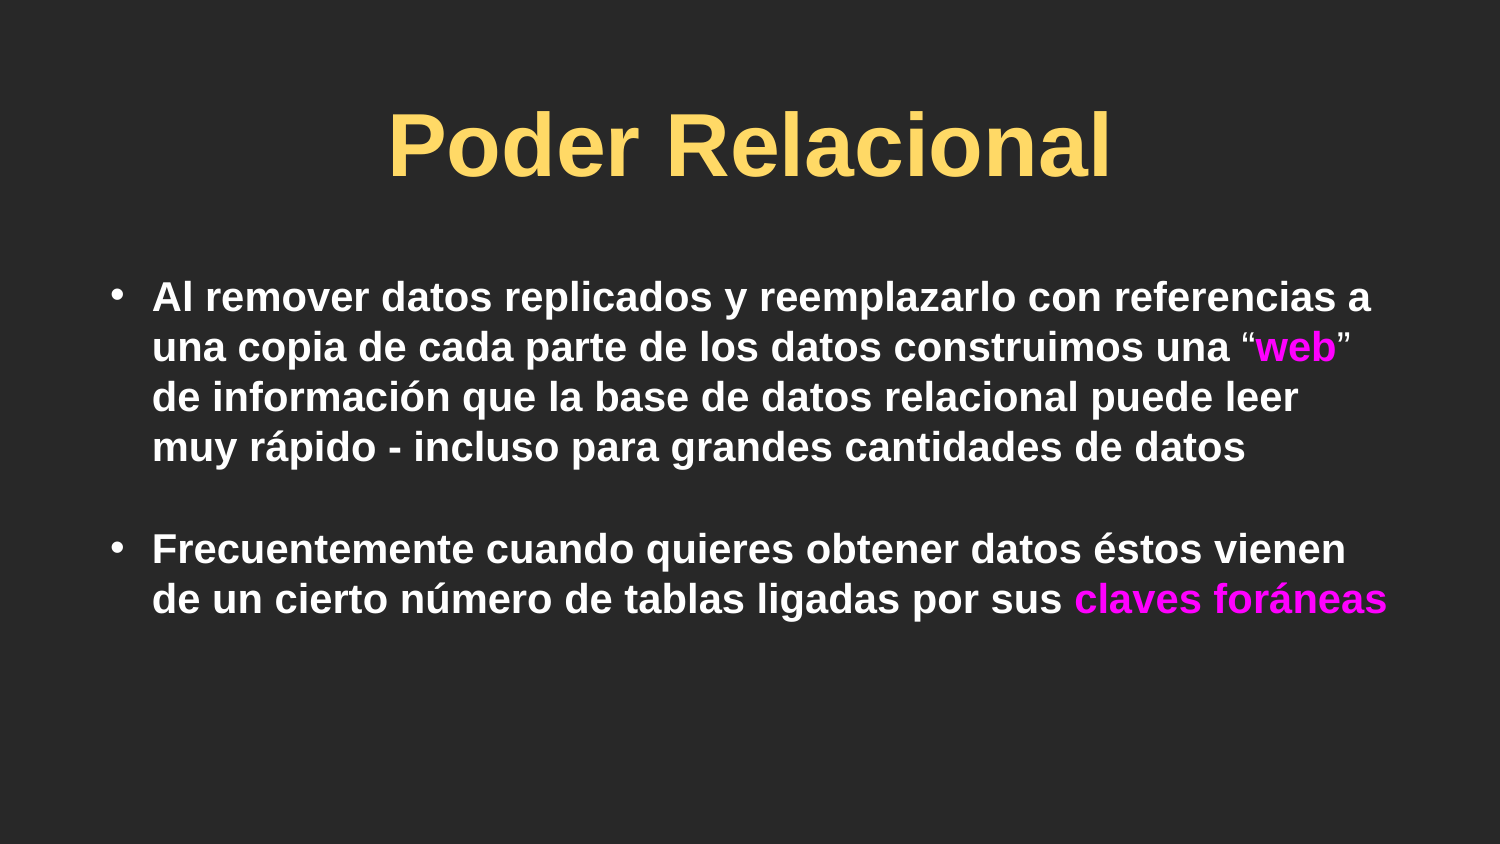

# Poder Relacional
Al remover datos replicados y reemplazarlo con referencias a una copia de cada parte de los datos construimos una “web” de información que la base de datos relacional puede leer muy rápido - incluso para grandes cantidades de datos
Frecuentemente cuando quieres obtener datos éstos vienen de un cierto número de tablas ligadas por sus claves foráneas